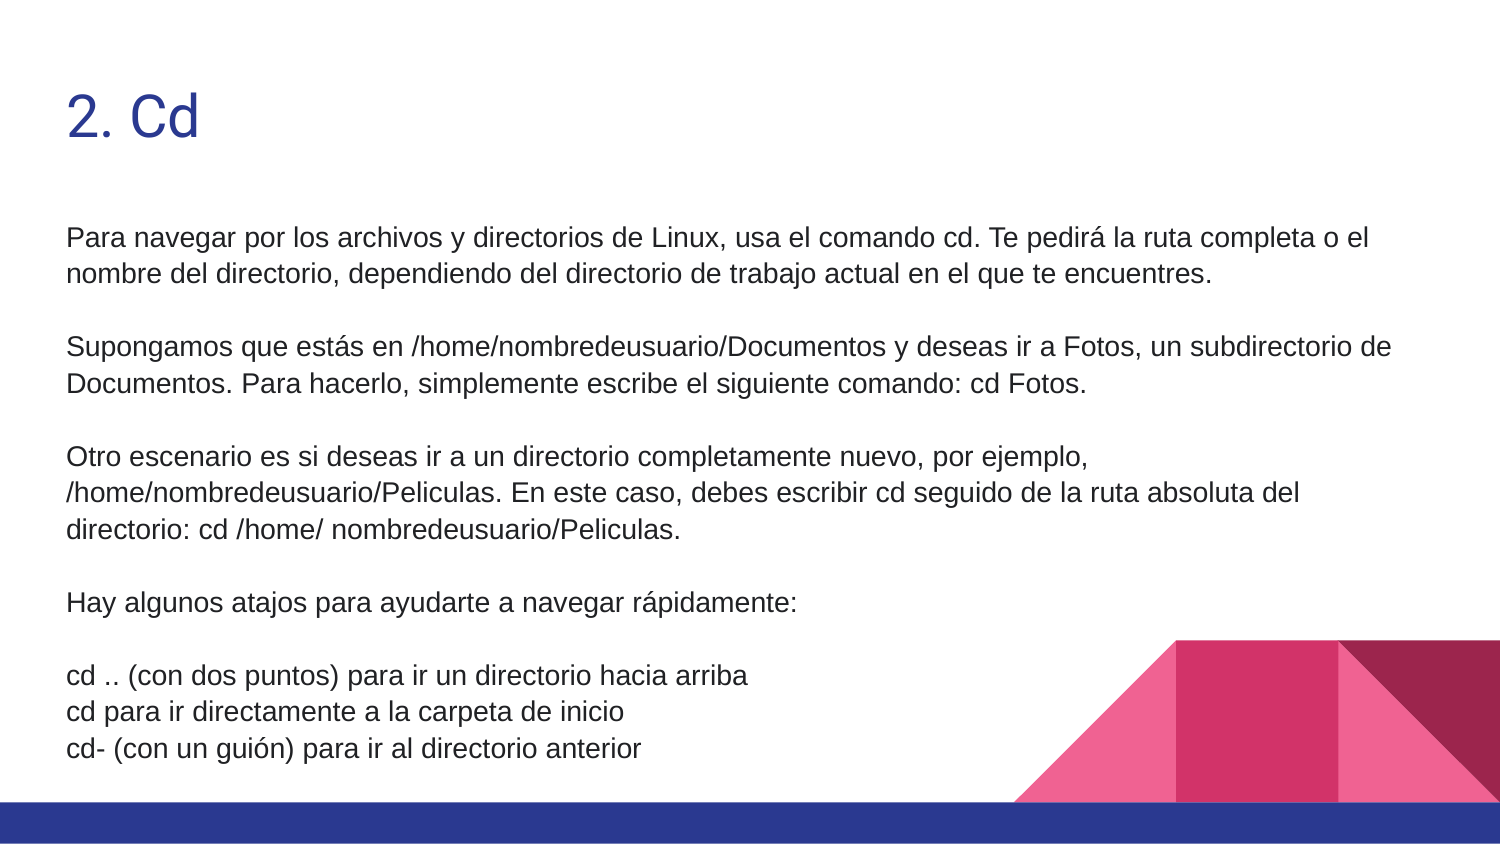

# 2. Cd
Para navegar por los archivos y directorios de Linux, usa el comando cd. Te pedirá la ruta completa o el nombre del directorio, dependiendo del directorio de trabajo actual en el que te encuentres.

Supongamos que estás en /home/nombredeusuario/Documentos y deseas ir a Fotos, un subdirectorio de Documentos. Para hacerlo, simplemente escribe el siguiente comando: cd Fotos.

Otro escenario es si deseas ir a un directorio completamente nuevo, por ejemplo, /home/nombredeusuario/Peliculas. En este caso, debes escribir cd seguido de la ruta absoluta del directorio: cd /home/ nombredeusuario/Peliculas.

Hay algunos atajos para ayudarte a navegar rápidamente:

cd .. (con dos puntos) para ir un directorio hacia arriba
cd para ir directamente a la carpeta de inicio
cd- (con un guión) para ir al directorio anterior